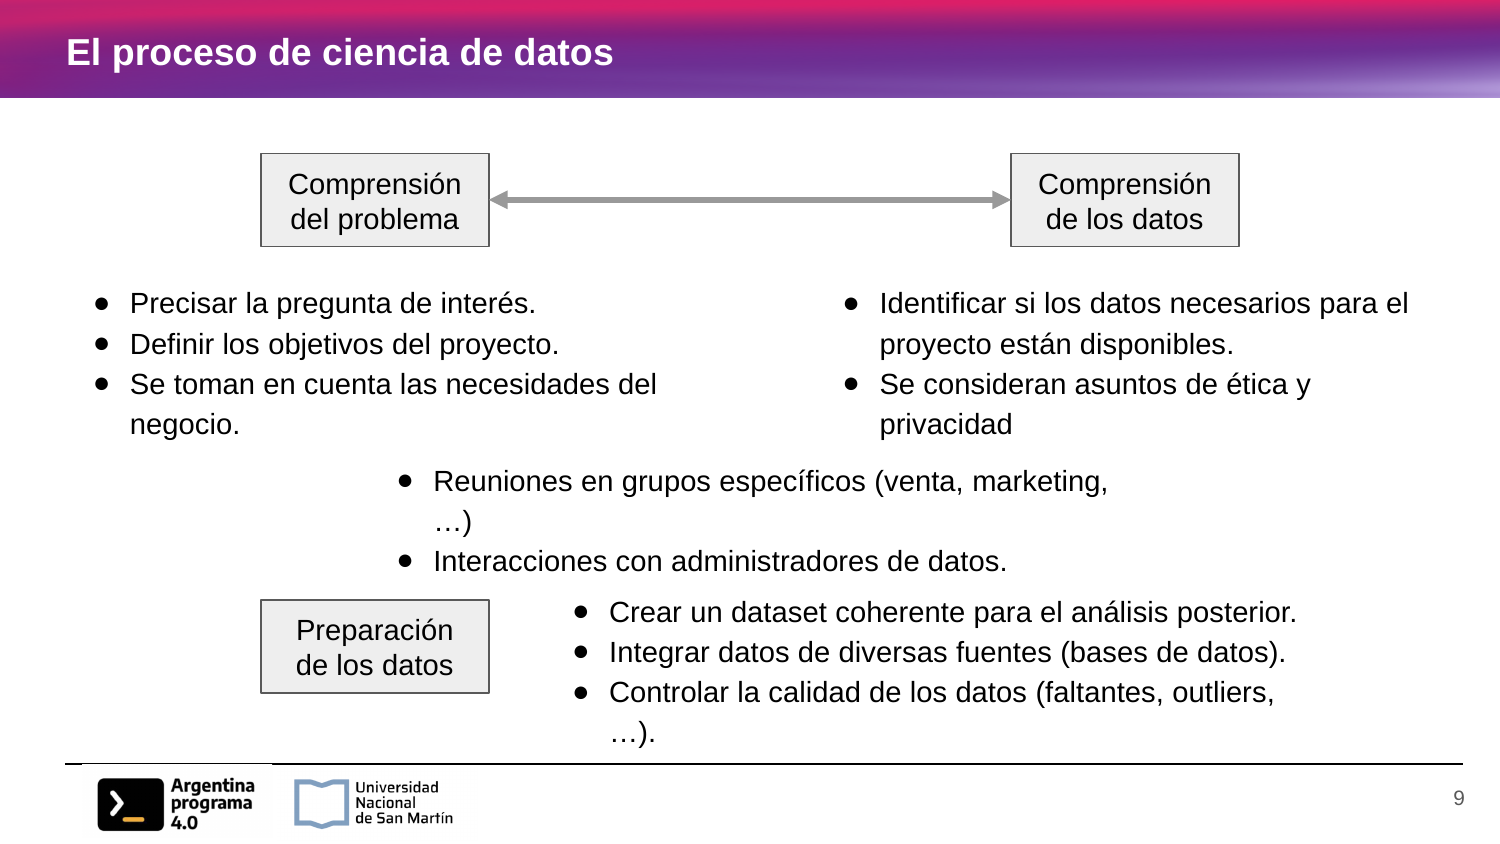

# El proceso de ciencia de datos
Comprensión del problema
Comprensión de los datos
Precisar la pregunta de interés.
Definir los objetivos del proyecto.
Se toman en cuenta las necesidades del negocio.
Identificar si los datos necesarios para el proyecto están disponibles.
Se consideran asuntos de ética y privacidad
Reuniones en grupos específicos (venta, marketing, …)
Interacciones con administradores de datos.
Crear un dataset coherente para el análisis posterior.
Integrar datos de diversas fuentes (bases de datos).
Controlar la calidad de los datos (faltantes, outliers, …).
Preparación de los datos
9